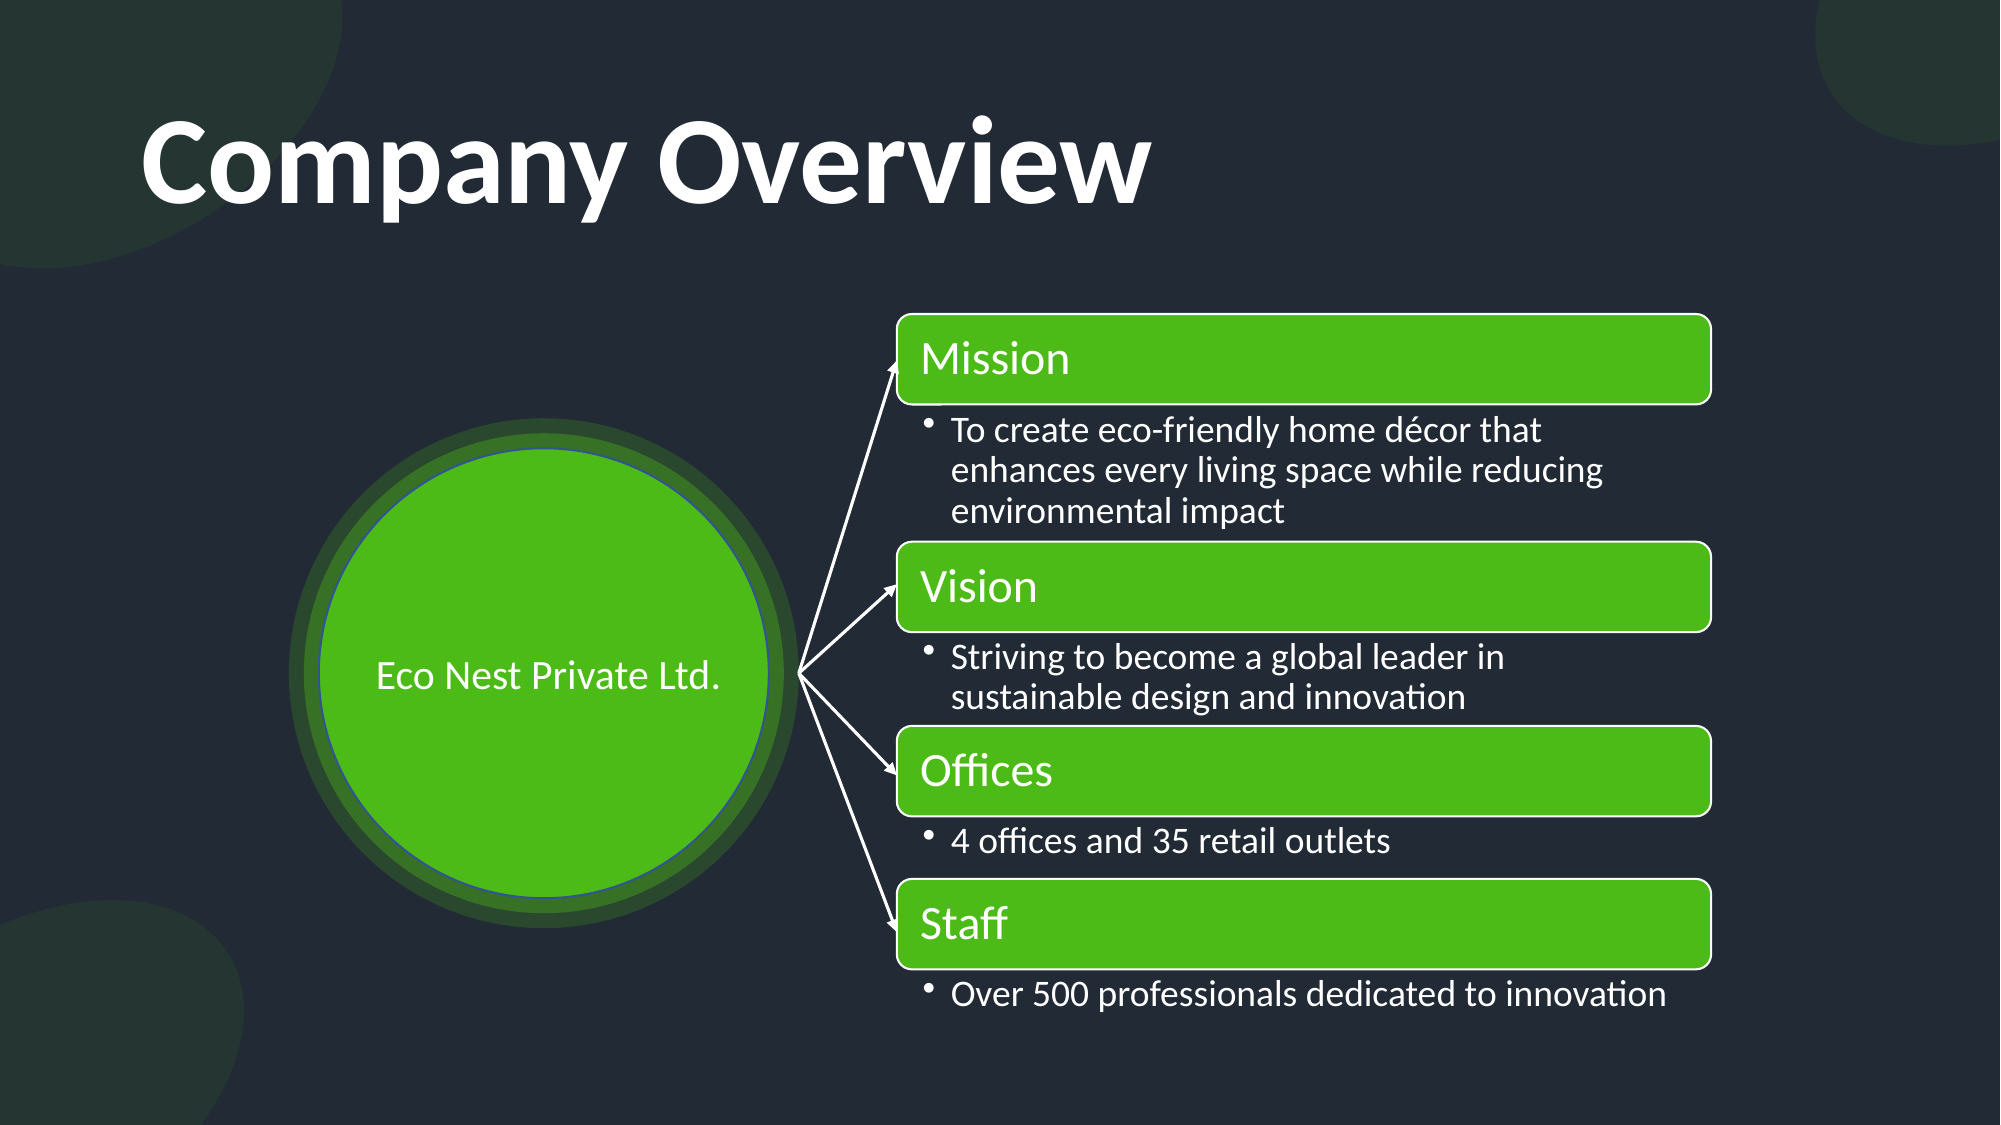

Company Overview
Mission
To create eco-friendly home décor that enhances every living space while reducing environmental impact
Vision
Striving to become a global leader in sustainable design and innovation
Offices
4 offices and 35 retail outlets
Staff
Over 500 professionals dedicated to innovation

Eco Nest Private Ltd.